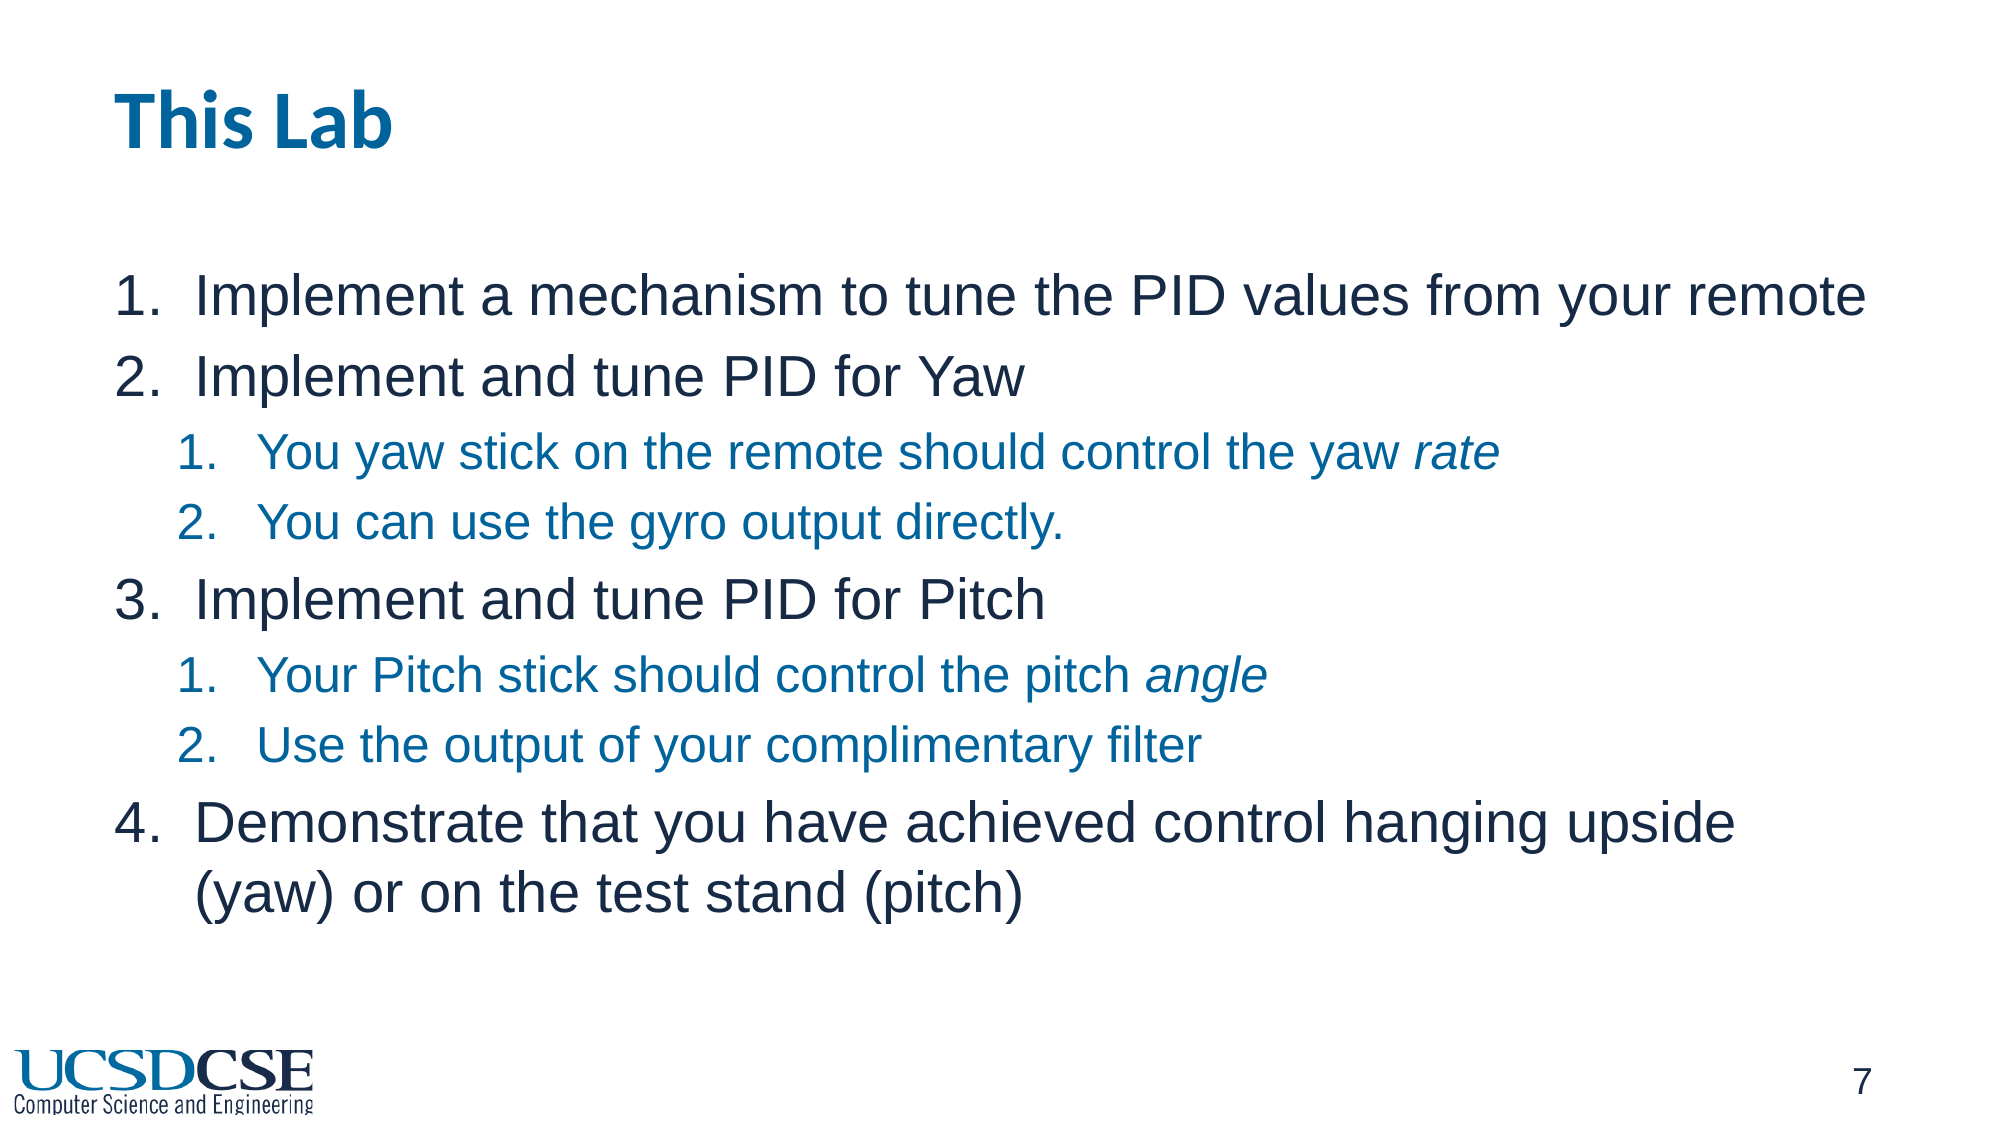

# This Lab
Implement a mechanism to tune the PID values from your remote
Implement and tune PID for Yaw
You yaw stick on the remote should control the yaw rate
You can use the gyro output directly.
Implement and tune PID for Pitch
Your Pitch stick should control the pitch angle
Use the output of your complimentary filter
Demonstrate that you have achieved control hanging upside (yaw) or on the test stand (pitch)